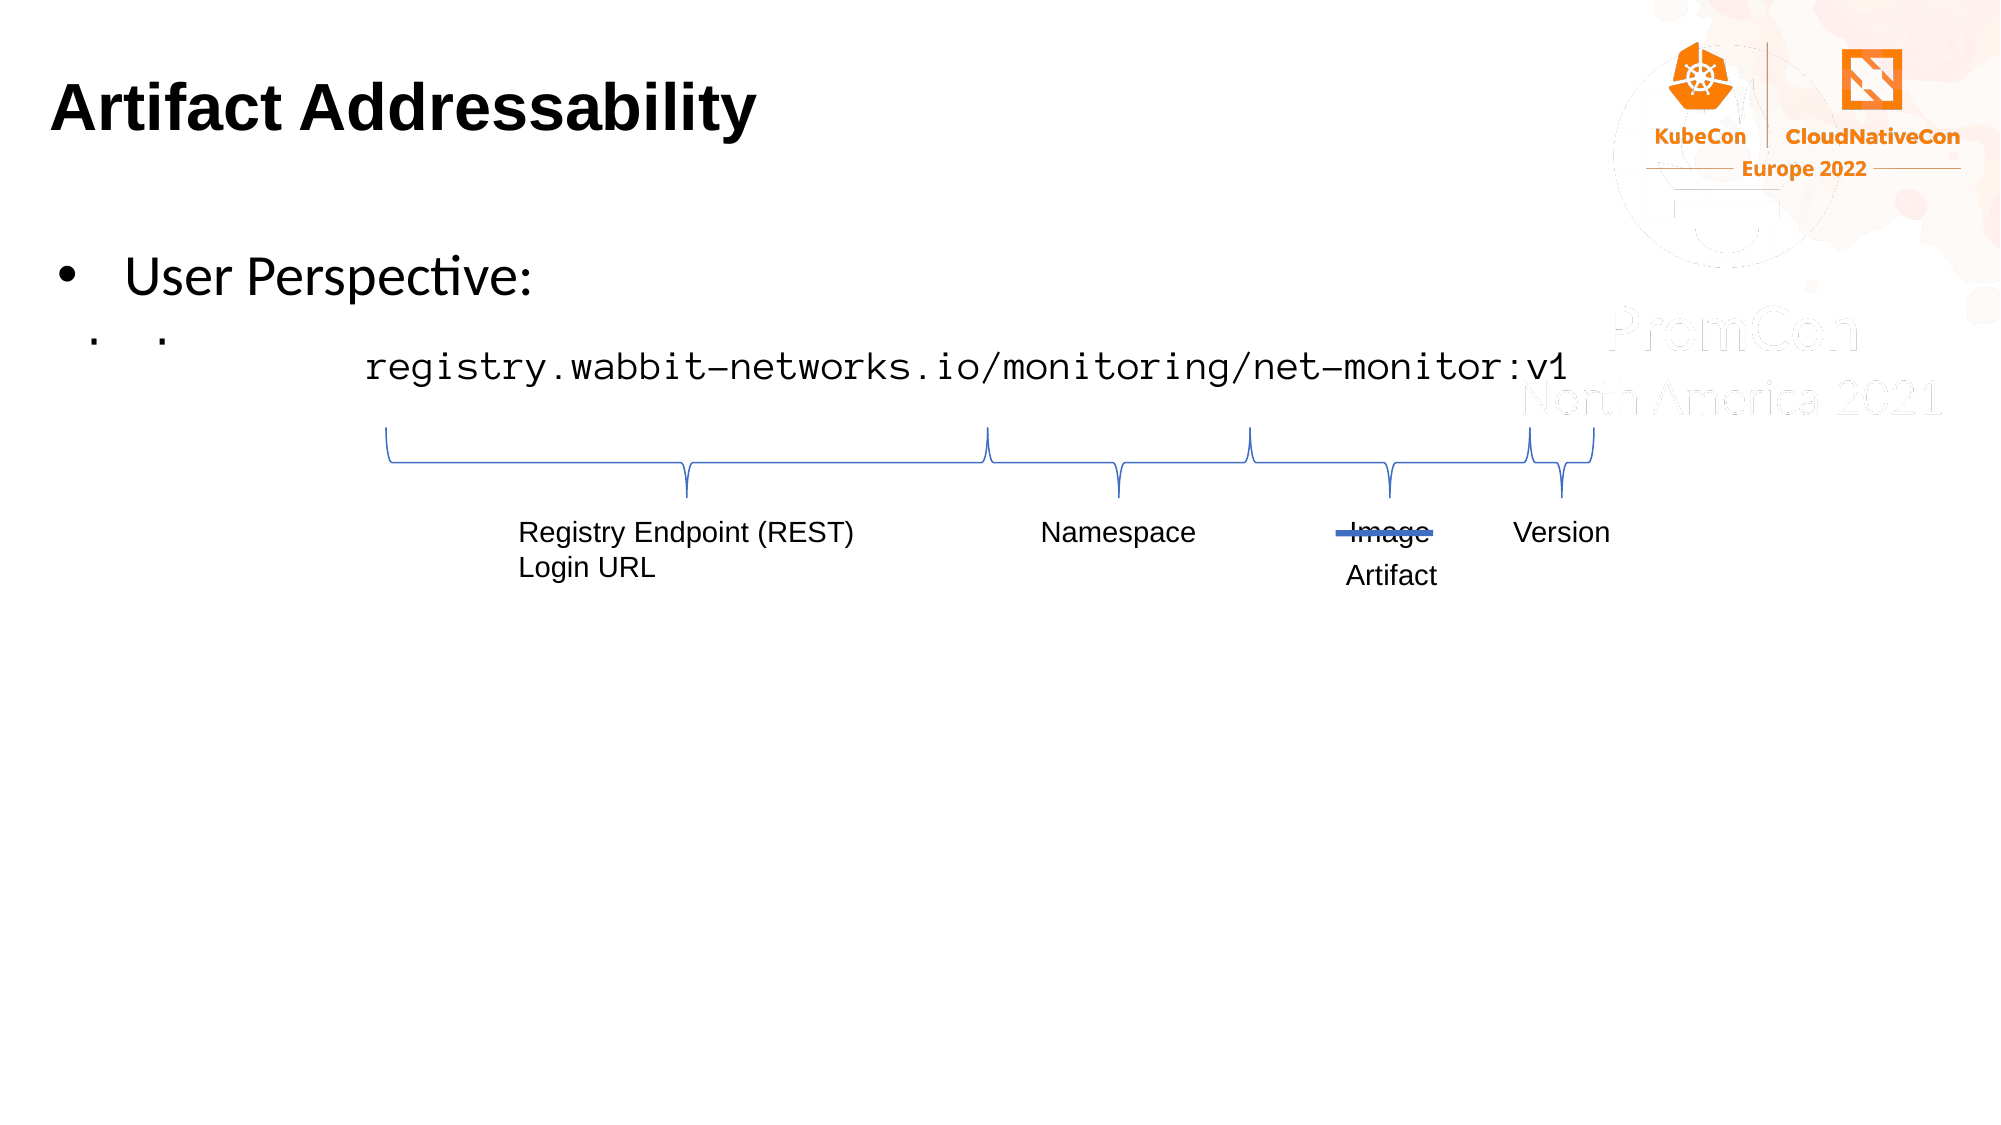

# Artifact Addressability

User Perspective:
 docker run : registry.wabbit-networks.io/monitoring/net-monitor:v1

Registry Endpoint (REST)
Login URL
Namespace
Image
Version
Artifact